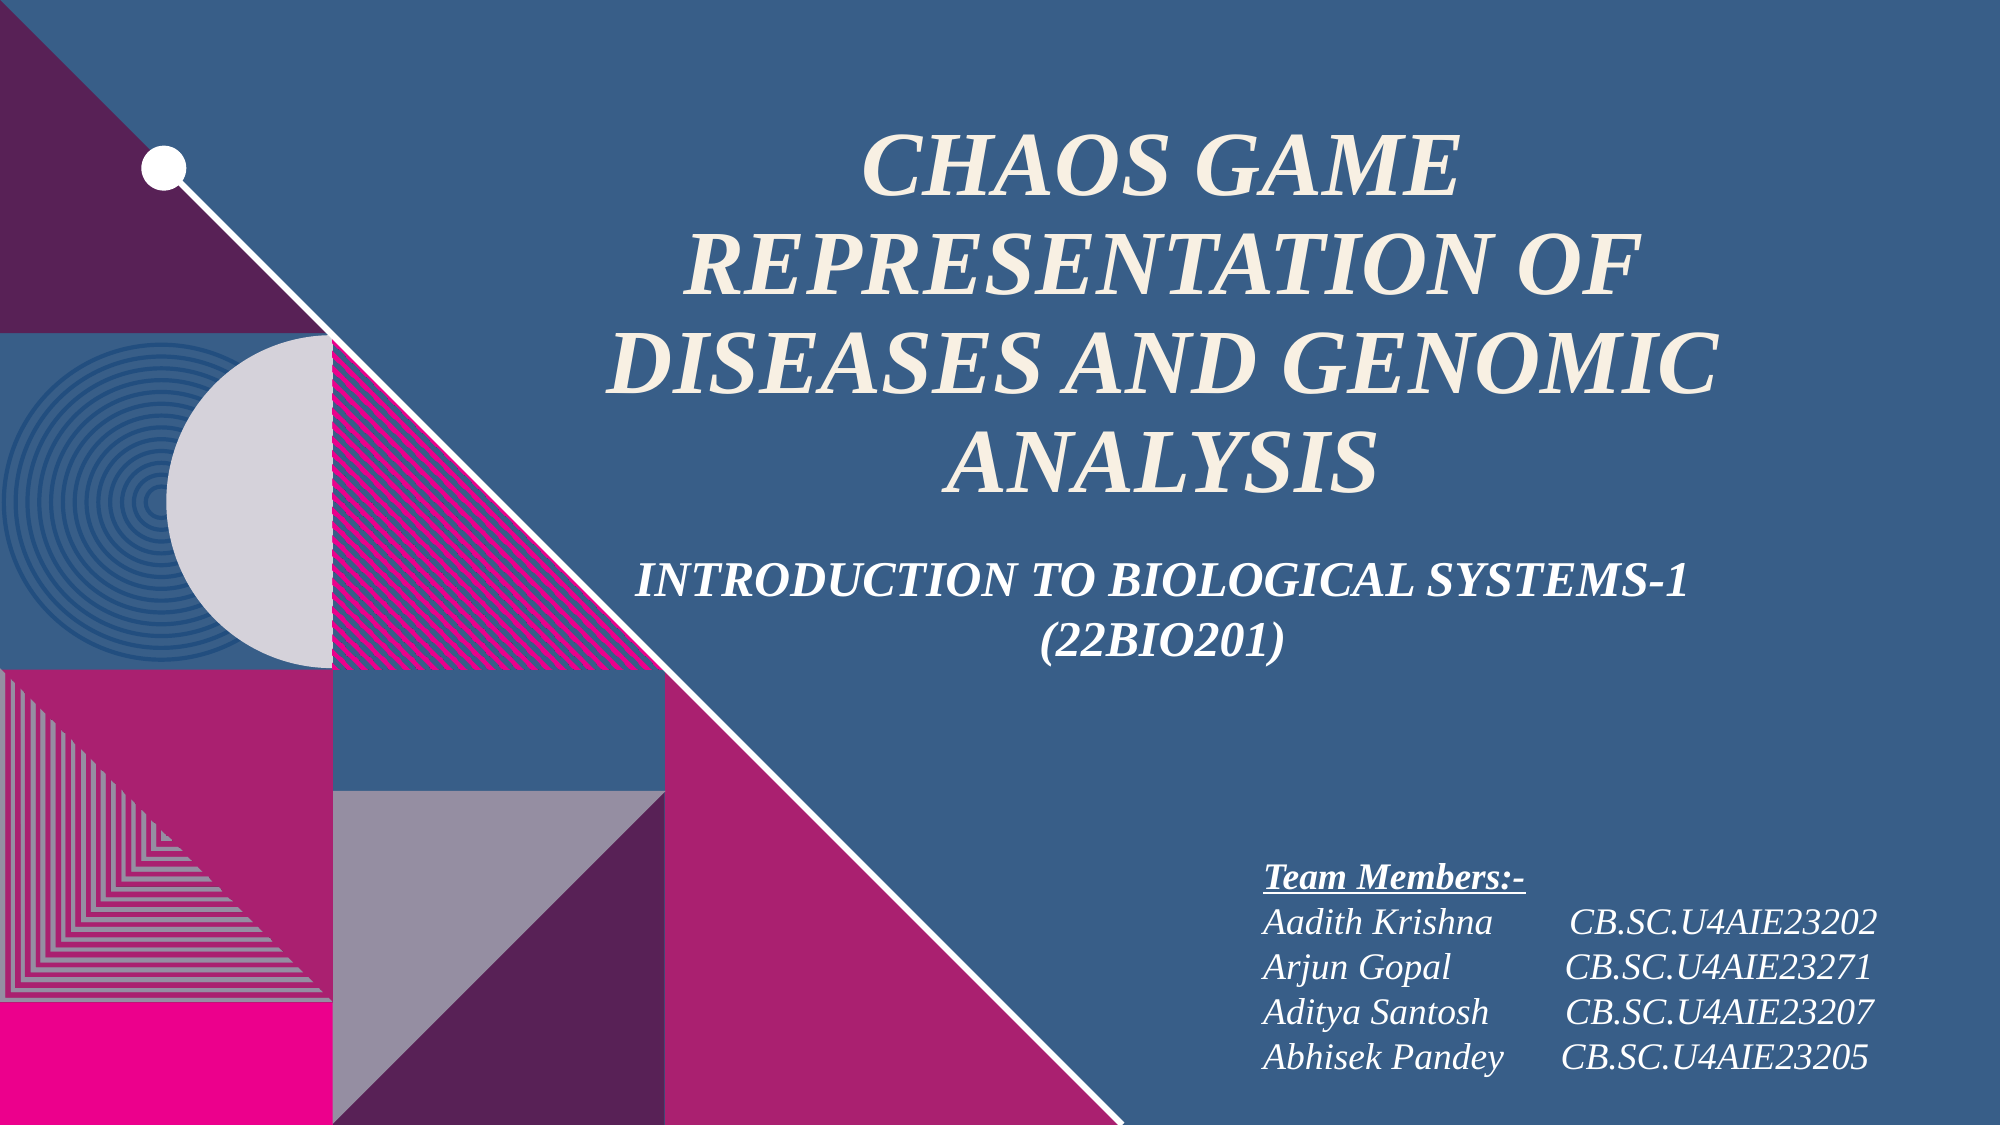

# Chaos game representation of diseases and genomic analysis
INTRODUCTION TO BIOLOGICAL SYSTEMS-1
(22BIO201)
Team Members:-
Aadith Krishna     CB.SC.U4AIE23202
Arjun Gopal      CB.SC.U4AIE23271
Aditya Santosh        CB.SC.U4AIE23207
Abhisek Pandey   CB.SC.U4AIE23205